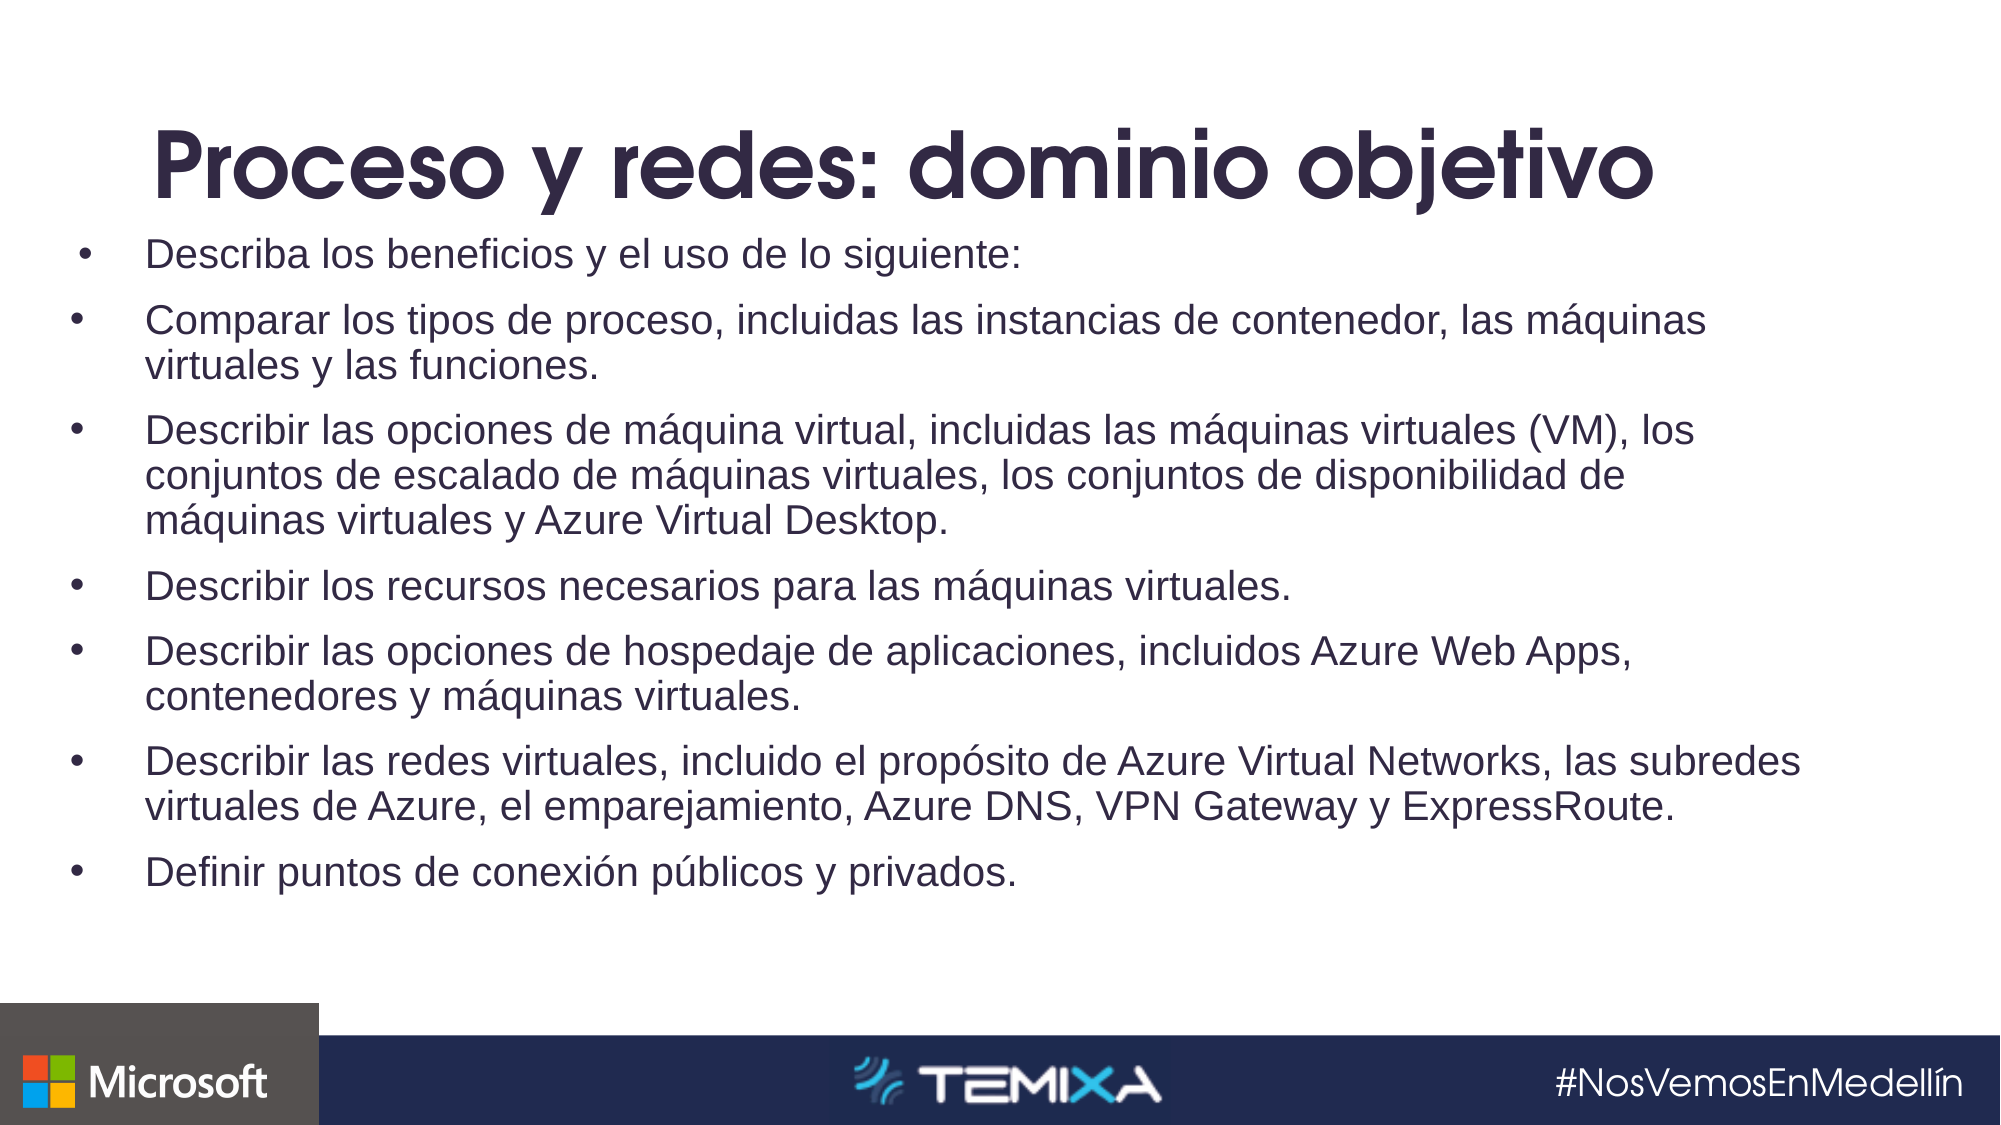

# Proceso y redes: dominio objetivo
Describa los beneficios y el uso de lo siguiente:
Comparar los tipos de proceso, incluidas las instancias de contenedor, las máquinas virtuales y las funciones.
Describir las opciones de máquina virtual, incluidas las máquinas virtuales (VM), los conjuntos de escalado de máquinas virtuales, los conjuntos de disponibilidad de máquinas virtuales y Azure Virtual Desktop.
Describir los recursos necesarios para las máquinas virtuales.
Describir las opciones de hospedaje de aplicaciones, incluidos Azure Web Apps, contenedores y máquinas virtuales.
Describir las redes virtuales, incluido el propósito de Azure Virtual Networks, las subredes virtuales de Azure, el emparejamiento, Azure DNS, VPN Gateway y ExpressRoute.
Definir puntos de conexión públicos y privados.